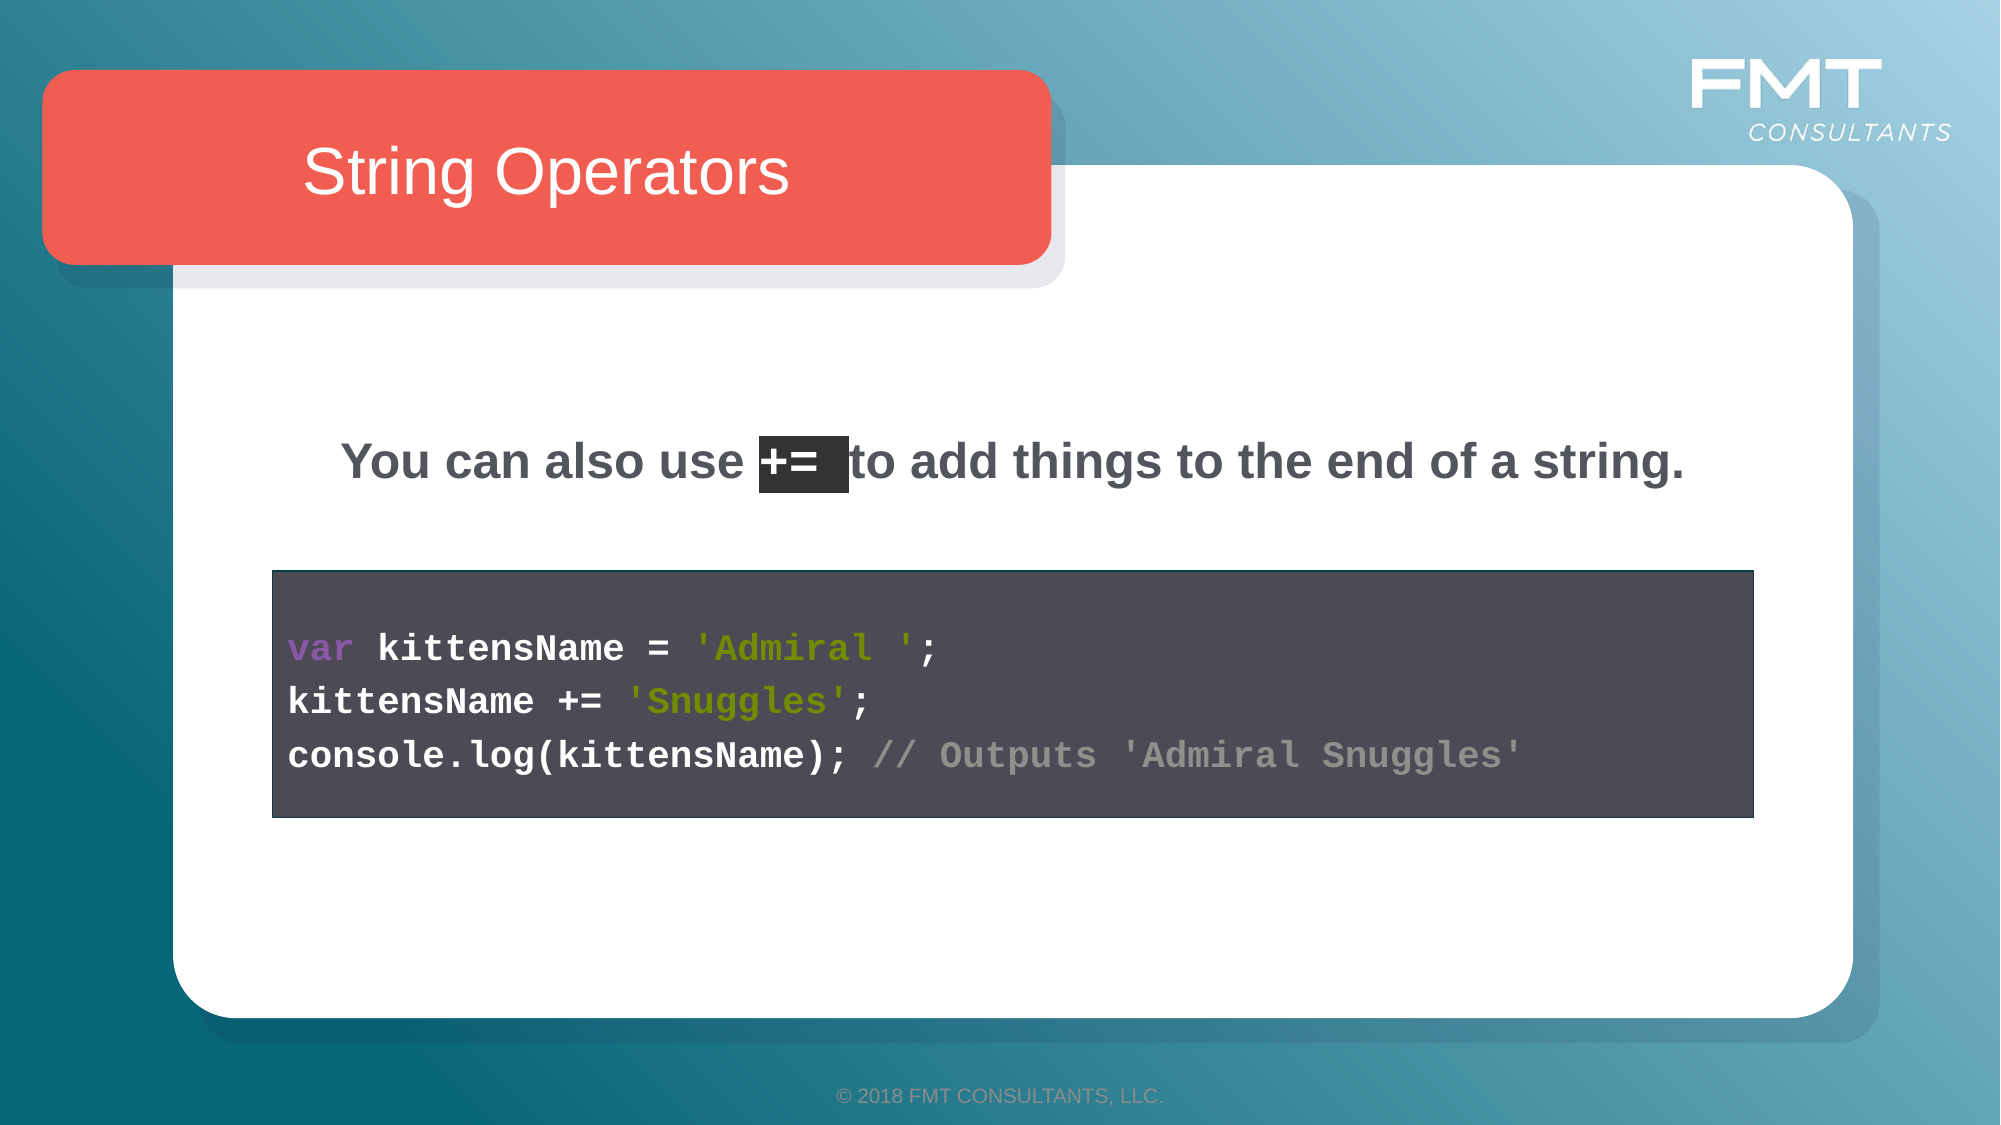

String Operators

You can also use += to add things to the end of a string.

var kittensName = 'Admiral ';
kittensName += 'Snuggles';
console.log(kittensName); // Outputs 'Admiral Snuggles'
© 2018 FMT CONSULTANTS, LLC.